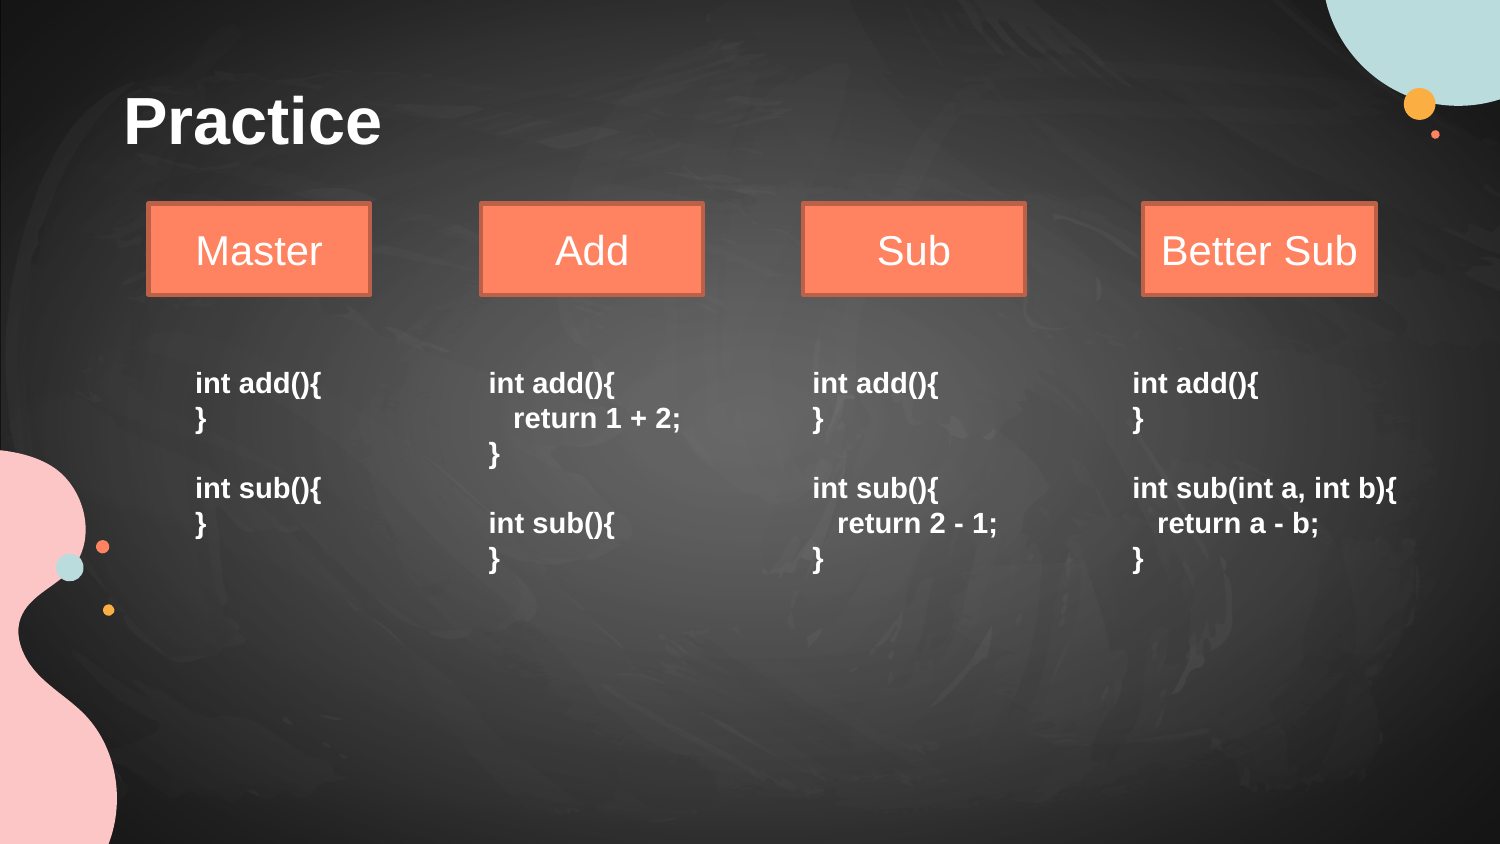

Practice
Master
Add
Sub
Better Sub
int add(){
}

int sub(){
}
int add(){
   return 1 + 2;
}

int sub(){
}
int add(){
}

int sub(){
   return 2 - 1;
}
int add(){
}

int sub(int a, int b){
   return a - b;
}